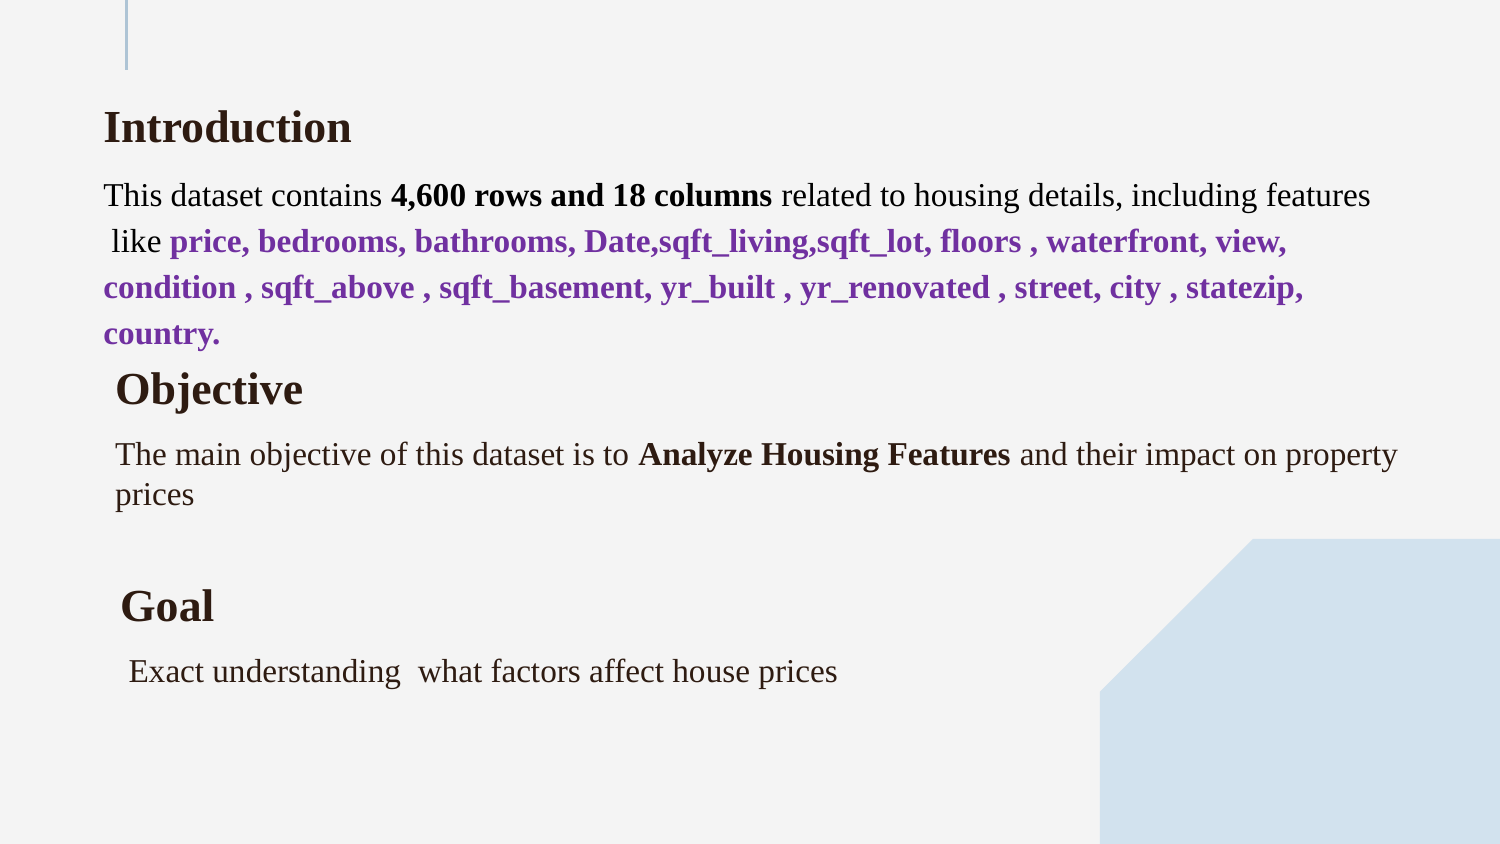

# Introduction
This dataset contains 4,600 rows and 18 columns related to housing details, including features      like price, bedrooms, bathrooms, Date,sqft_living,sqft_lot, floors , waterfront, view, condition , sqft_above , sqft_basement, yr_built , yr_renovated , street, city , statezip, country.
Objective

The main objective of this dataset is to Analyze Housing Features and their impact on property prices

Goal

 Exact understanding  what factors affect house prices